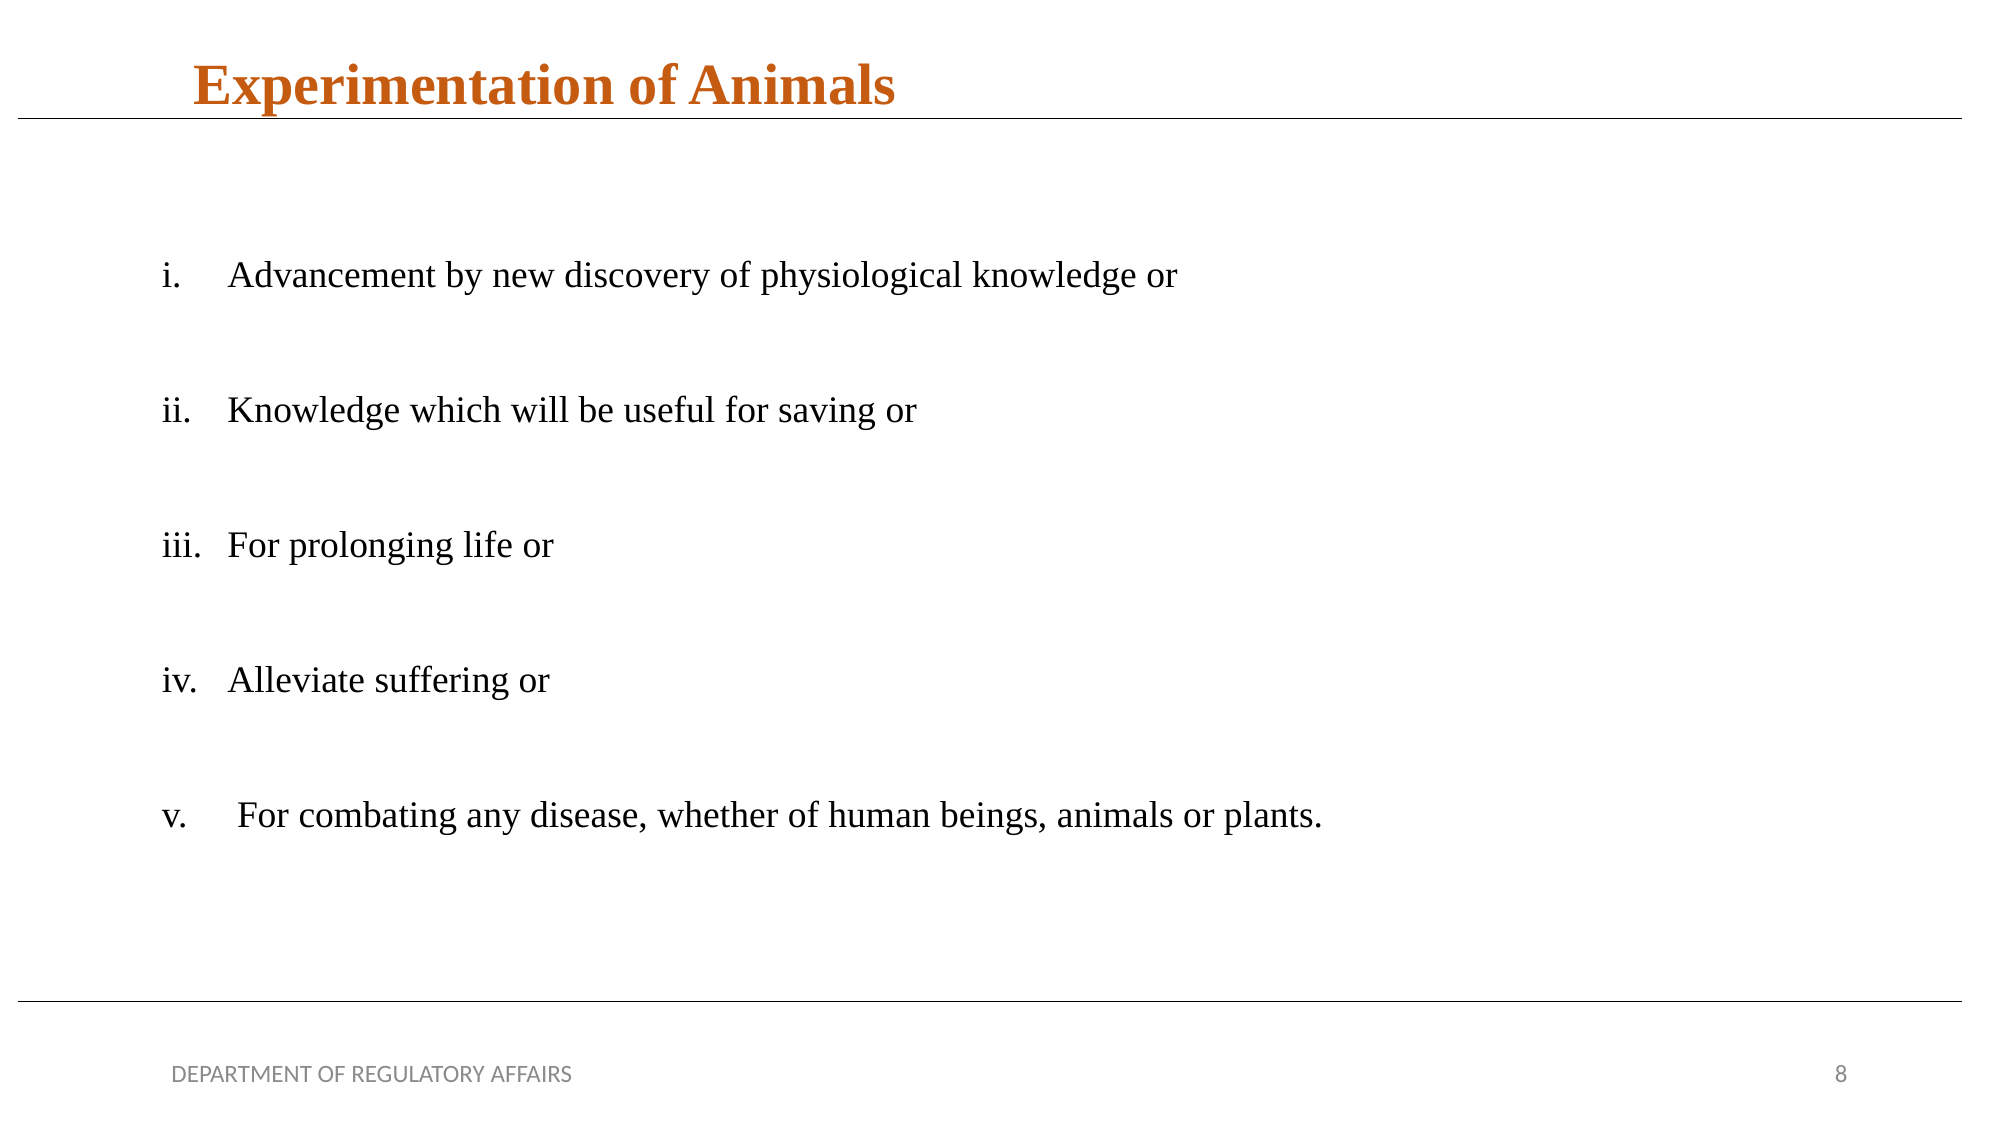

Experimentation of Animals
Advancement by new discovery of physiological knowledge or

Knowledge which will be useful for saving or

For prolonging life or

Alleviate suffering or

 For combating any disease, whether of human beings, animals or plants.
DEPARTMENT OF REGULATORY AFFAIRS
8